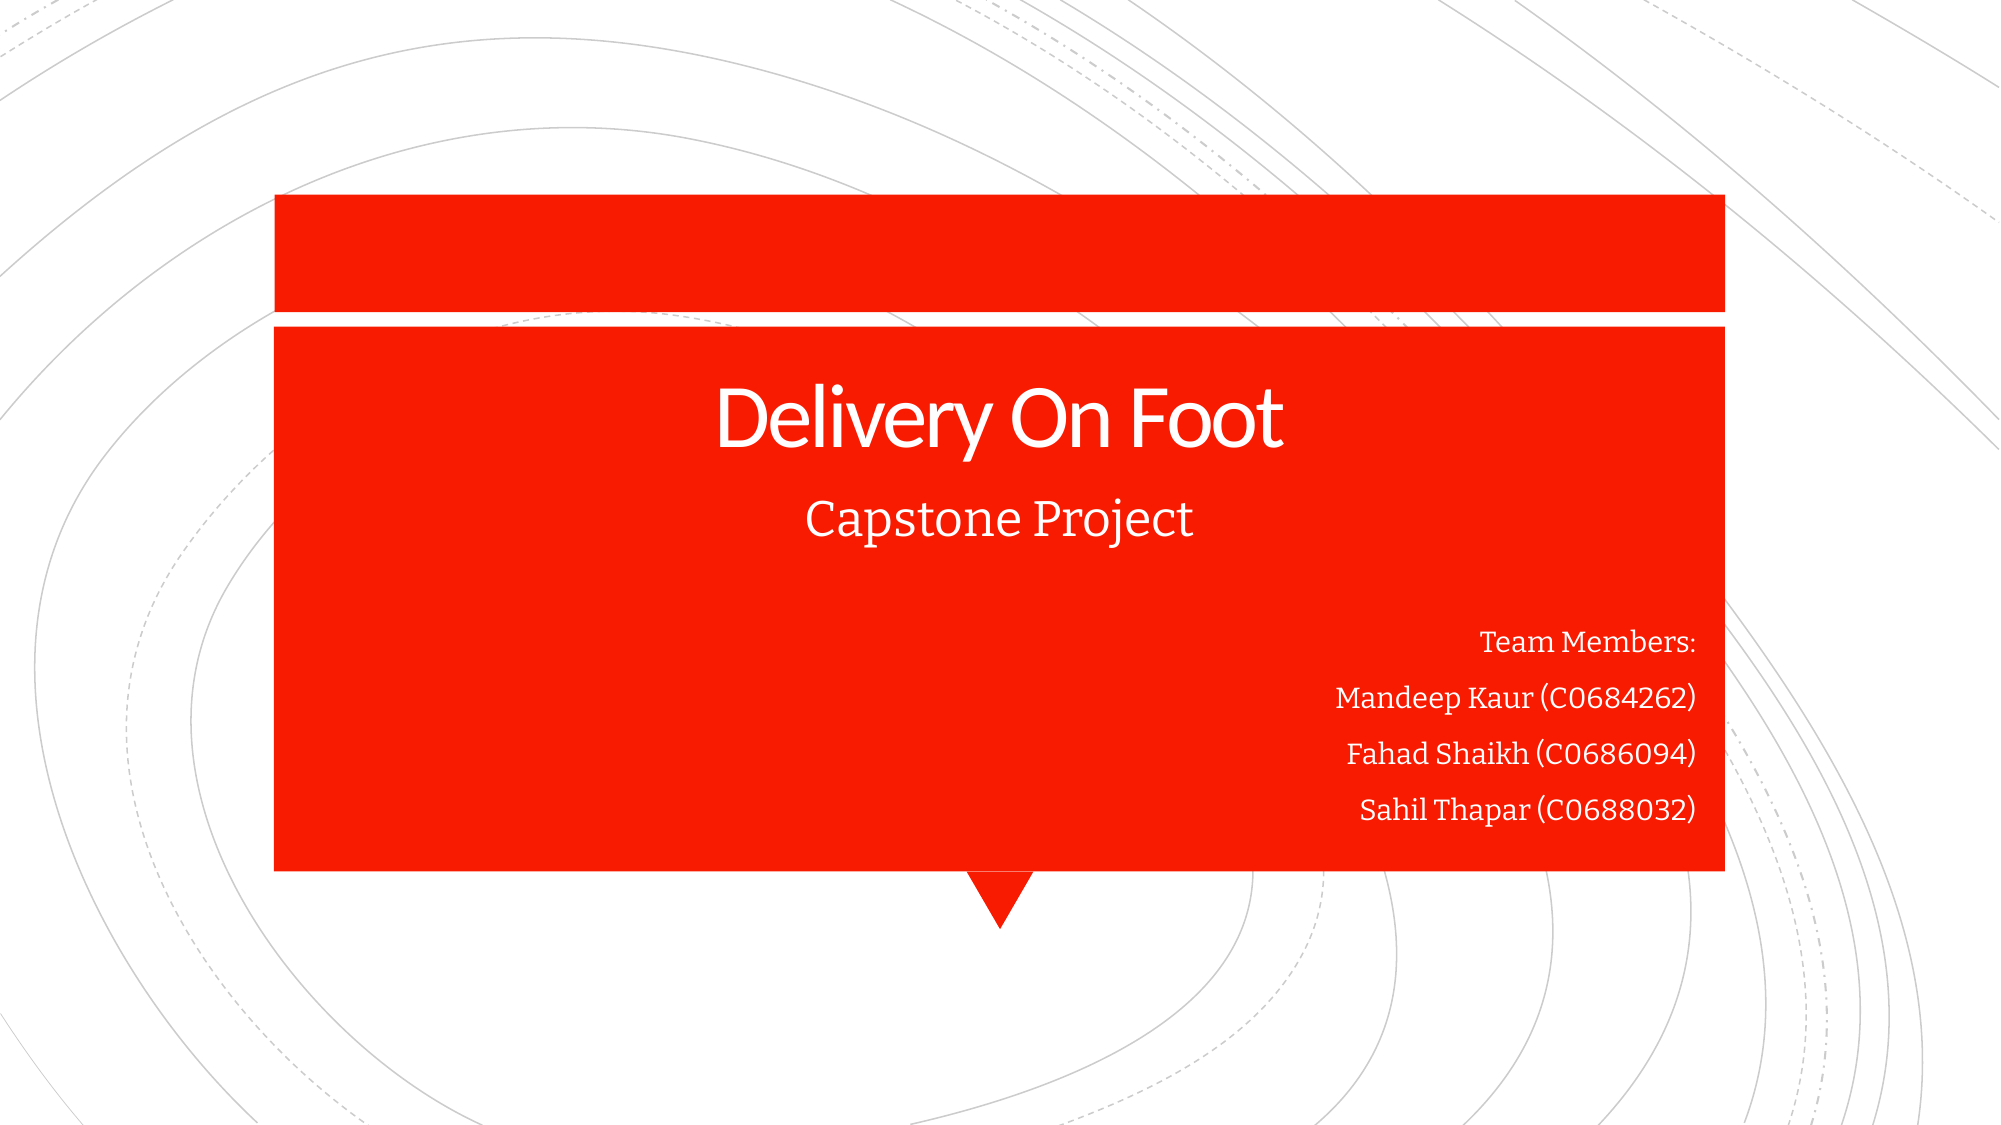

# Delivery On Foot
Capstone Project

Team Members:
Mandeep Kaur (C0684262)
Fahad Shaikh (C0686094)
Sahil Thapar (C0688032)